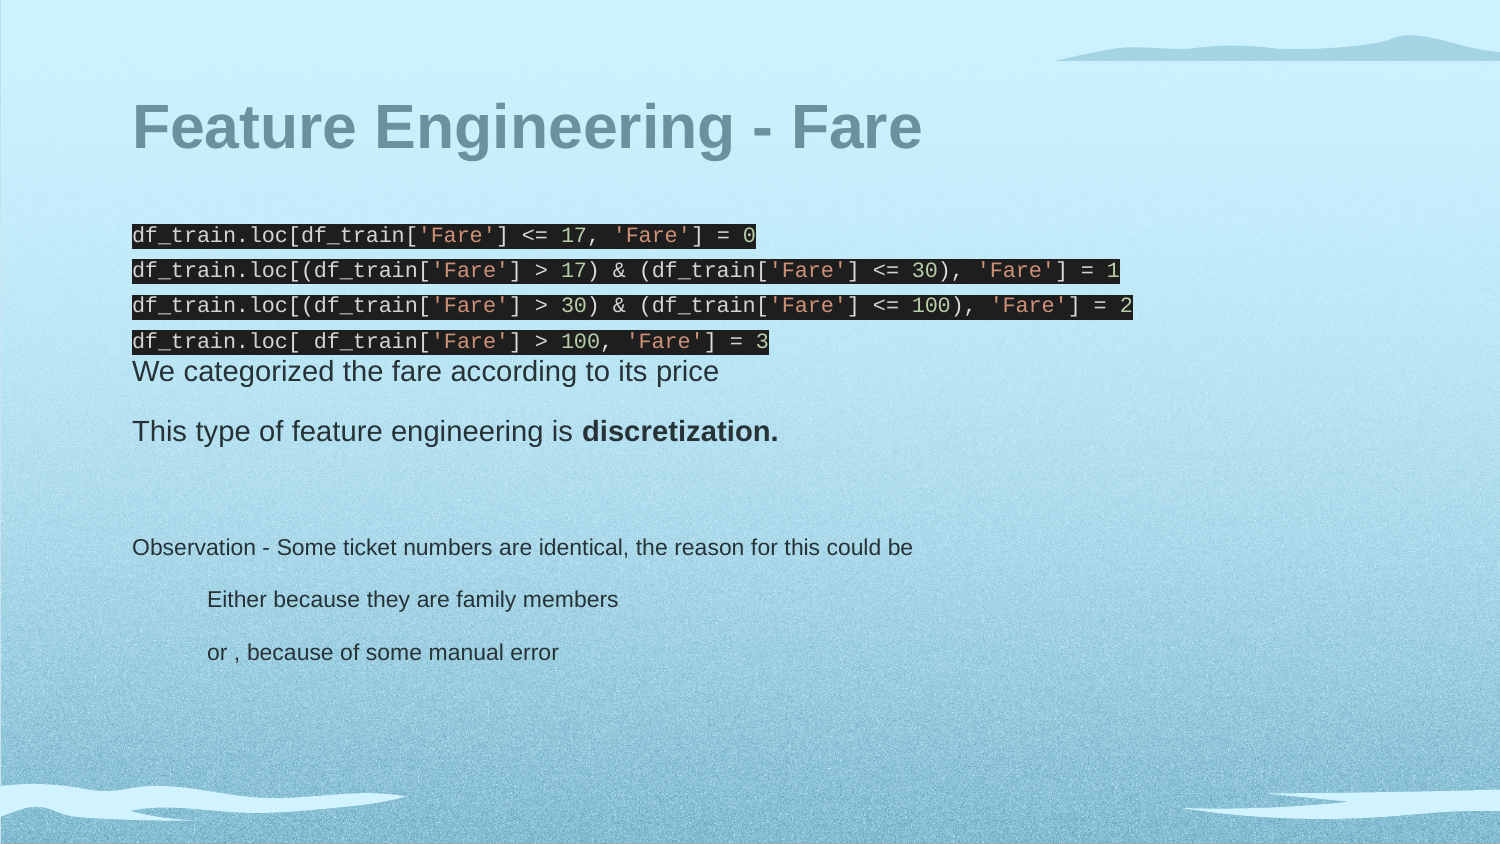

# Feature Engineering - Fare
df_train.loc[df_train['Fare'] <= 17, 'Fare'] = 0
df_train.loc[(df_train['Fare'] > 17) & (df_train['Fare'] <= 30), 'Fare'] = 1
df_train.loc[(df_train['Fare'] > 30) & (df_train['Fare'] <= 100), 'Fare'] = 2
df_train.loc[ df_train['Fare'] > 100, 'Fare'] = 3
We categorized the fare according to its price
This type of feature engineering is discretization.

Observation - Some ticket numbers are identical, the reason for this could be
Either because they are family members
or , because of some manual error